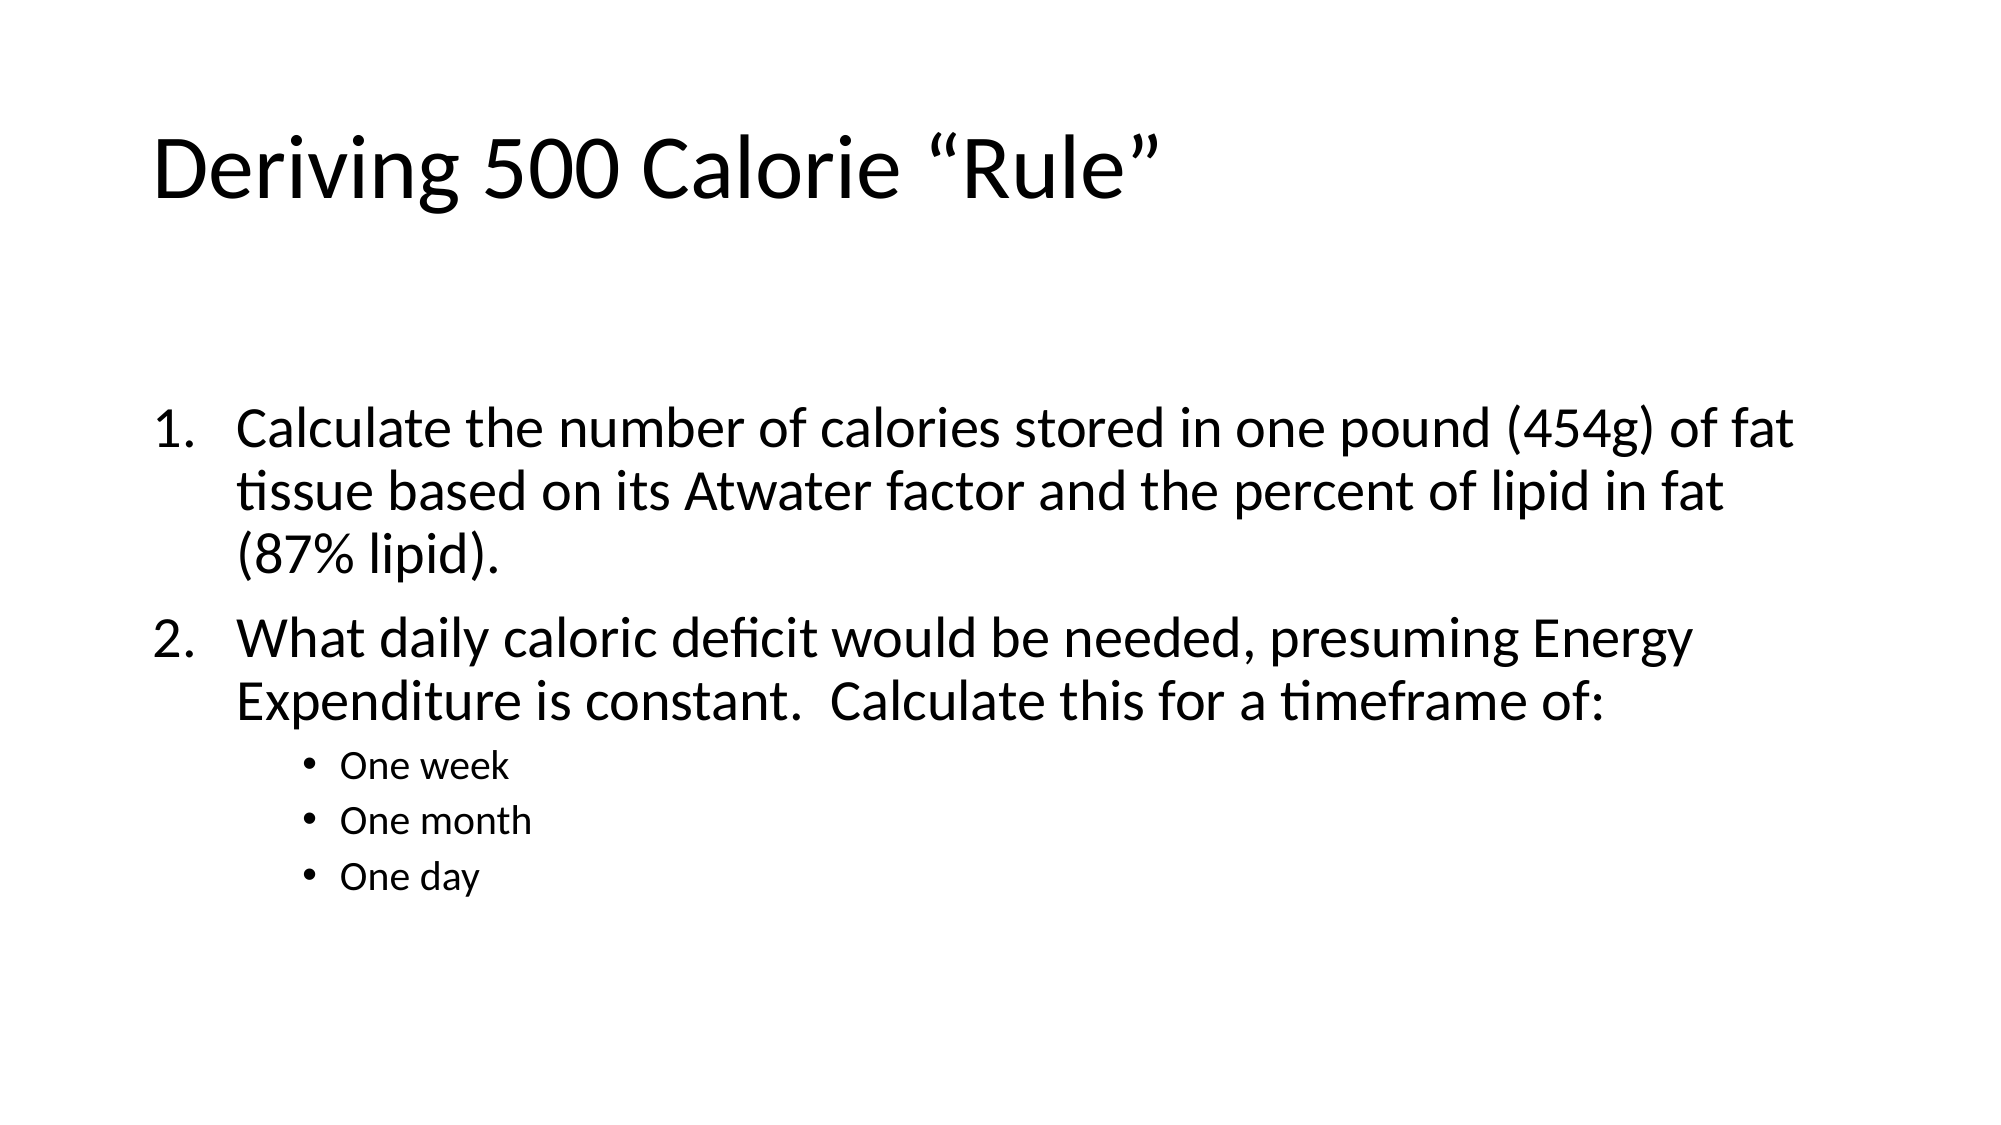

# Deriving 500 Calorie “Rule”

Calculate the number of calories stored in one pound (454g) of fat tissue based on its Atwater factor and the percent of lipid in fat (87% lipid).
What daily caloric deficit would be needed, presuming Energy Expenditure is constant.  Calculate this for a timeframe of:
One week
One month
One day